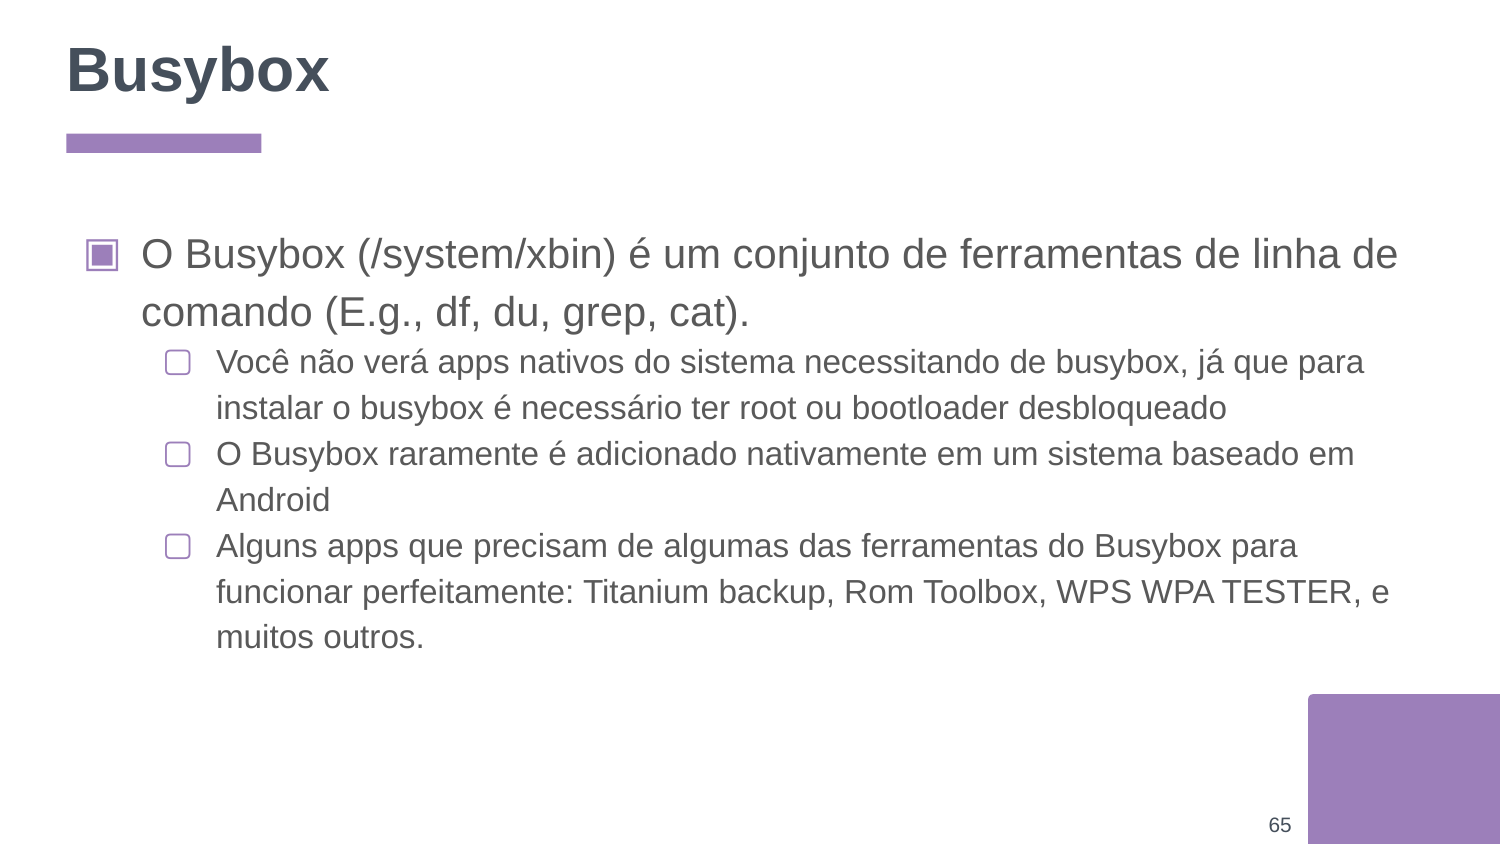

# Busybox
O Busybox (/system/xbin) é um conjunto de ferramentas de linha de comando (E.g., df, du, grep, cat).
Você não verá apps nativos do sistema necessitando de busybox, já que para instalar o busybox é necessário ter root ou bootloader desbloqueado
O Busybox raramente é adicionado nativamente em um sistema baseado em Android
Alguns apps que precisam de algumas das ferramentas do Busybox para funcionar perfeitamente: Titanium backup, Rom Toolbox, WPS WPA TESTER, e muitos outros.
65